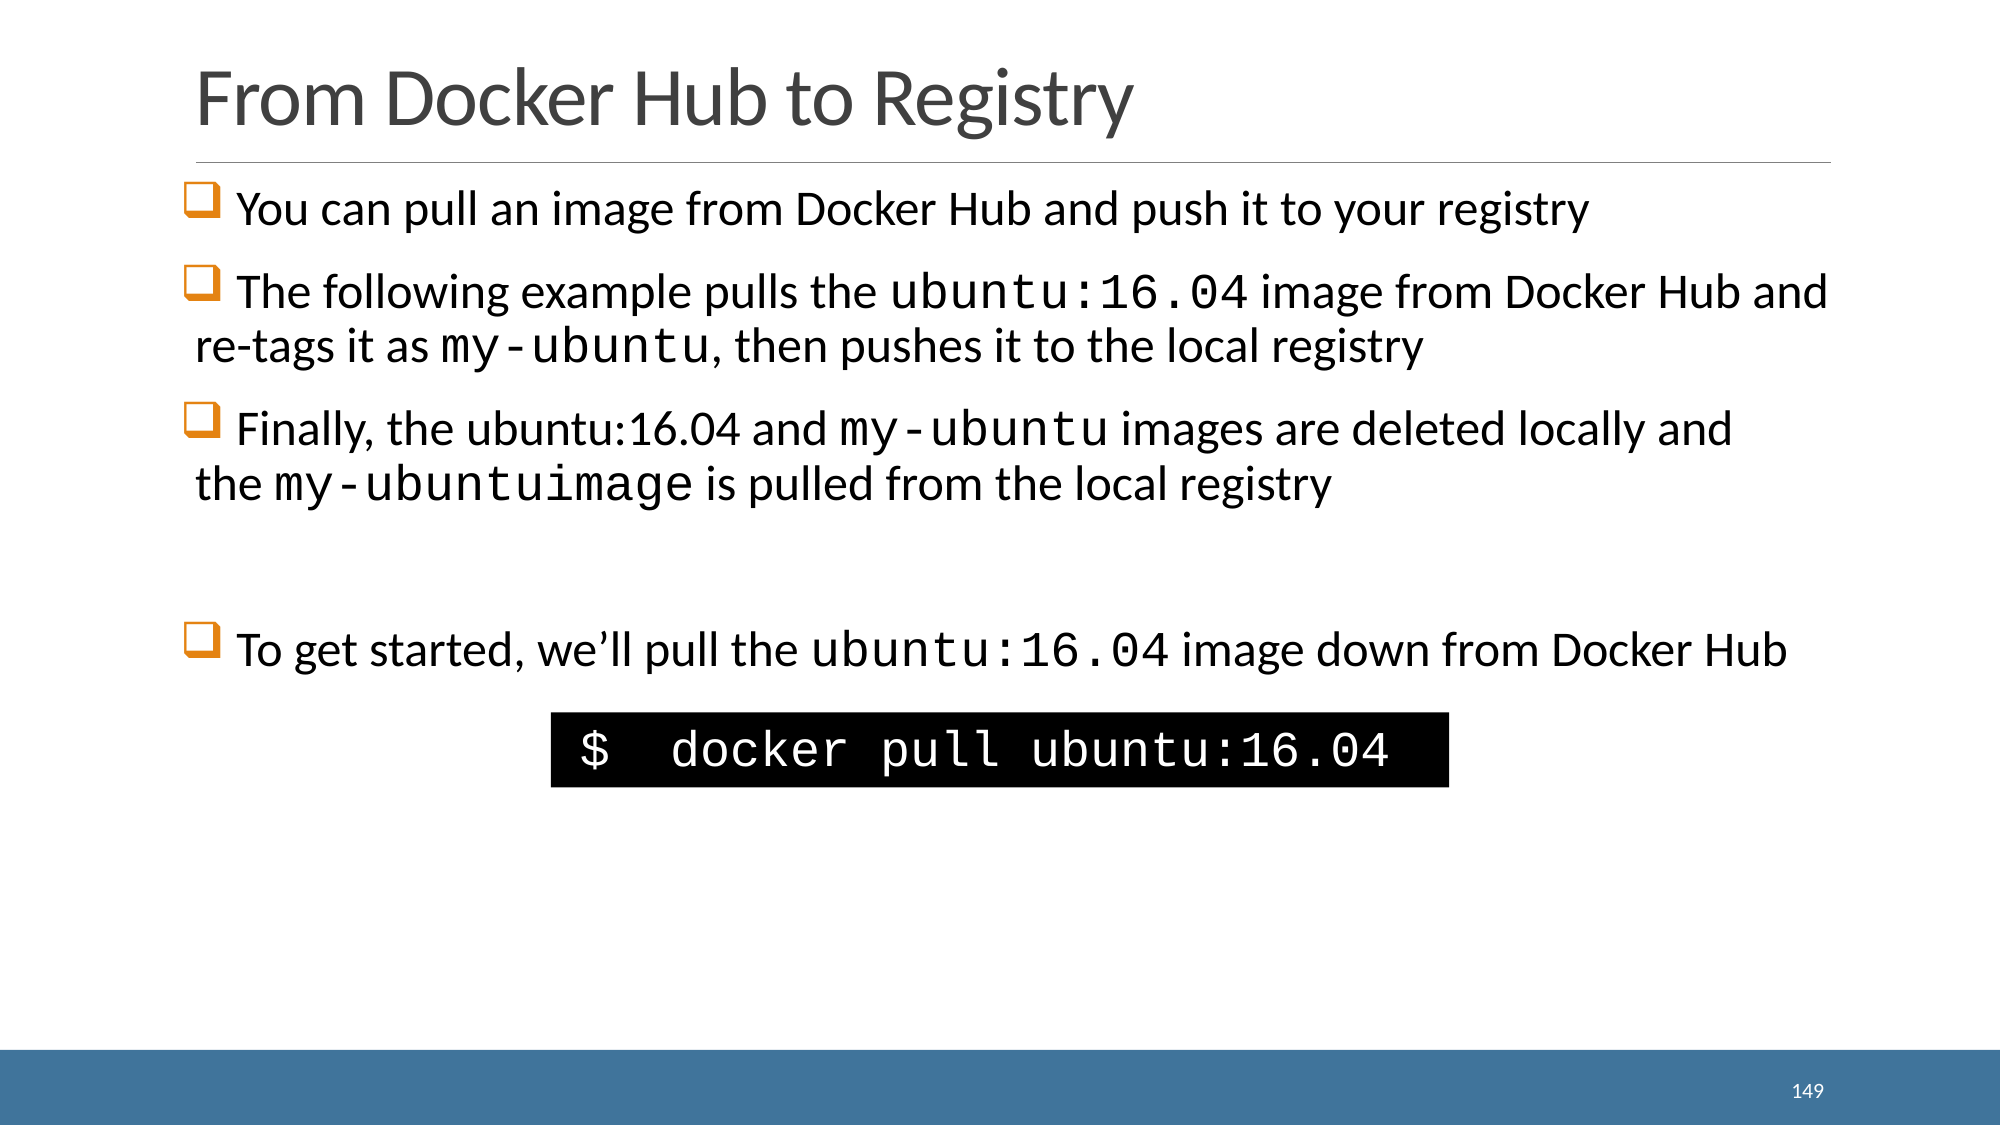

# From Docker Hub to Registry
 You can pull an image from Docker Hub and push it to your registry
 The following example pulls the ubuntu:16.04 image from Docker Hub and re-tags it as my-ubuntu, then pushes it to the local registry
 Finally, the ubuntu:16.04 and my-ubuntu images are deleted locally and the my-ubuntuimage is pulled from the local registry

 To get started, we’ll pull the ubuntu:16.04 image down from Docker Hub

$  docker pull ubuntu:16.04

149